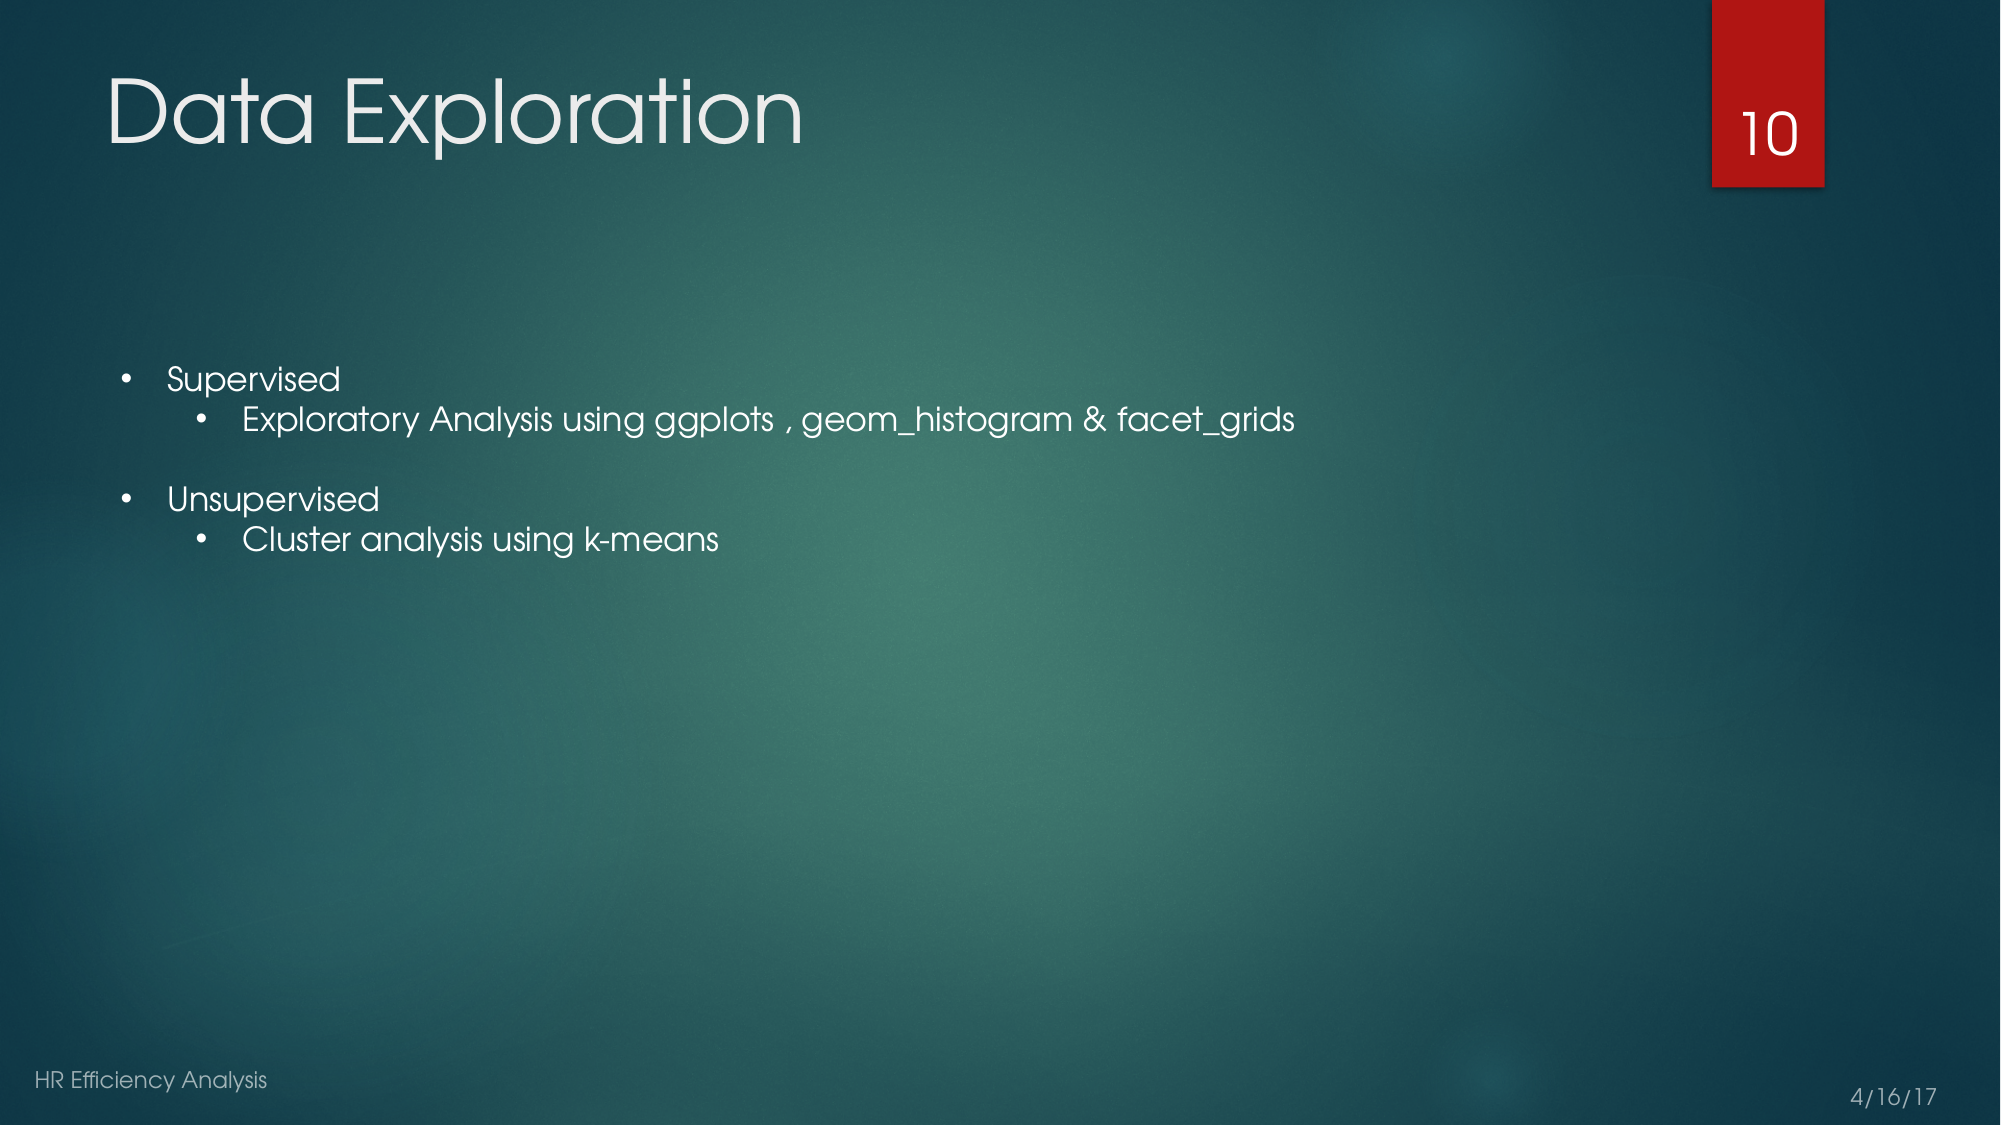

# Data Exploration
10
Supervised
Exploratory Analysis using ggplots , geom_histogram & facet_grids

Unsupervised
Cluster analysis using k-means

HR Efficiency Analysis
4/16/17